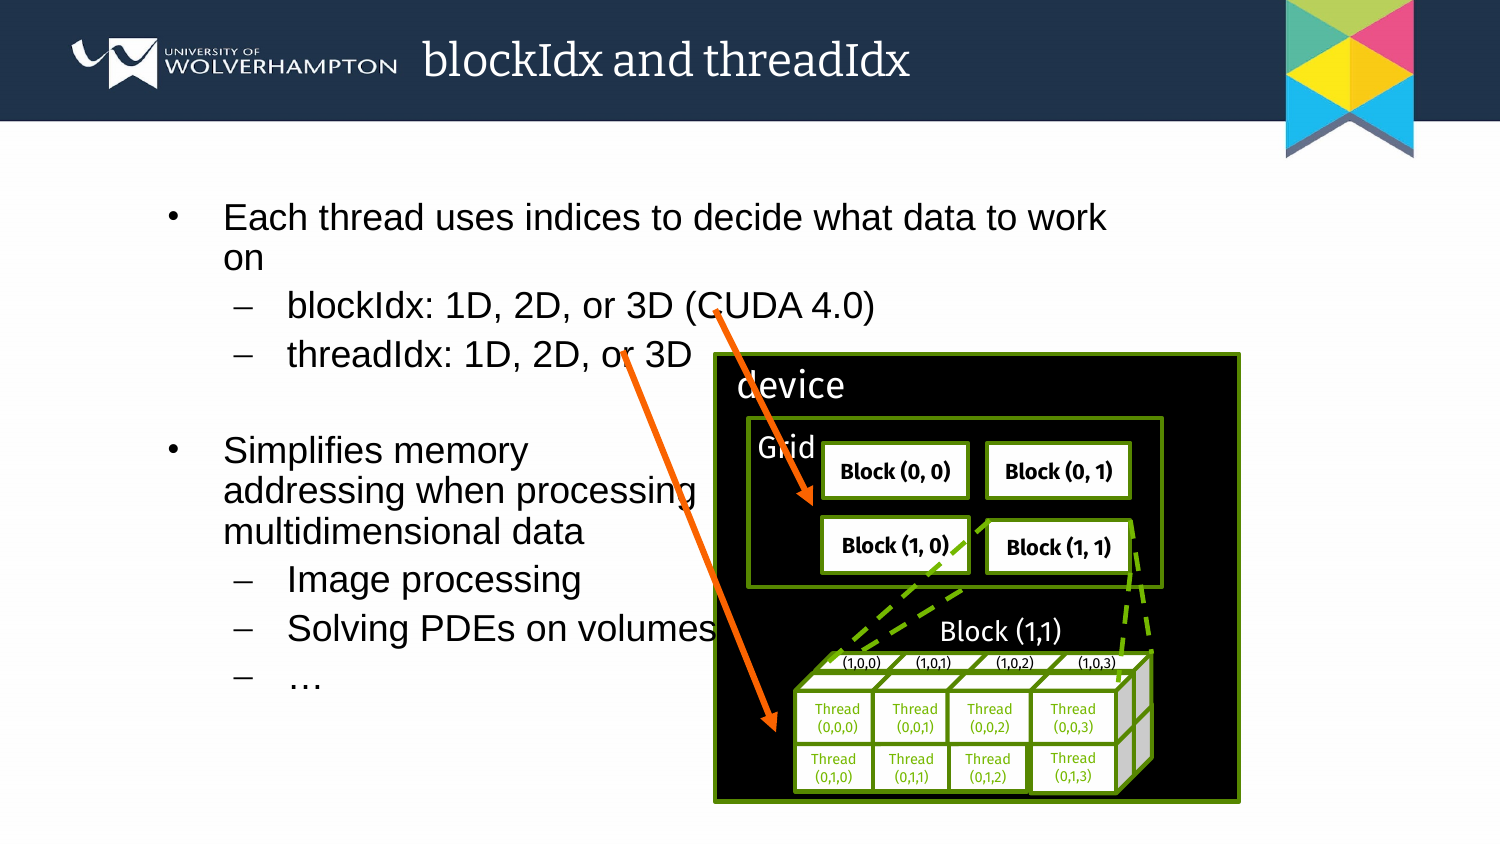

# blockIdx and threadIdx

Each thread uses indices to decide what data to work on
blockIdx: 1D, 2D, or 3D (CUDA 4.0)
threadIdx: 1D, 2D, or 3D

Simplifies memory
addressing when processing
multidimensional data
Image processing
Solving PDEs on volumes
…

device

Grid
Block (0, 0)
Block (0, 1)
Block (1, 0)
Block (1, 1)
Block (1,1)
(1,0,1)
(1,0,2)
(1,0,0)
(1,0,3)

Thread
(0,0,2)
Thread
(0,0,3)
Thread
(0,0,0)
Thread
(0,0,1)
46
Thread
(0,0,0)
Thread
(0,1,3)
Thread
(0,1,0)
Thread
(0,1,1)
Thread
(0,1,2)